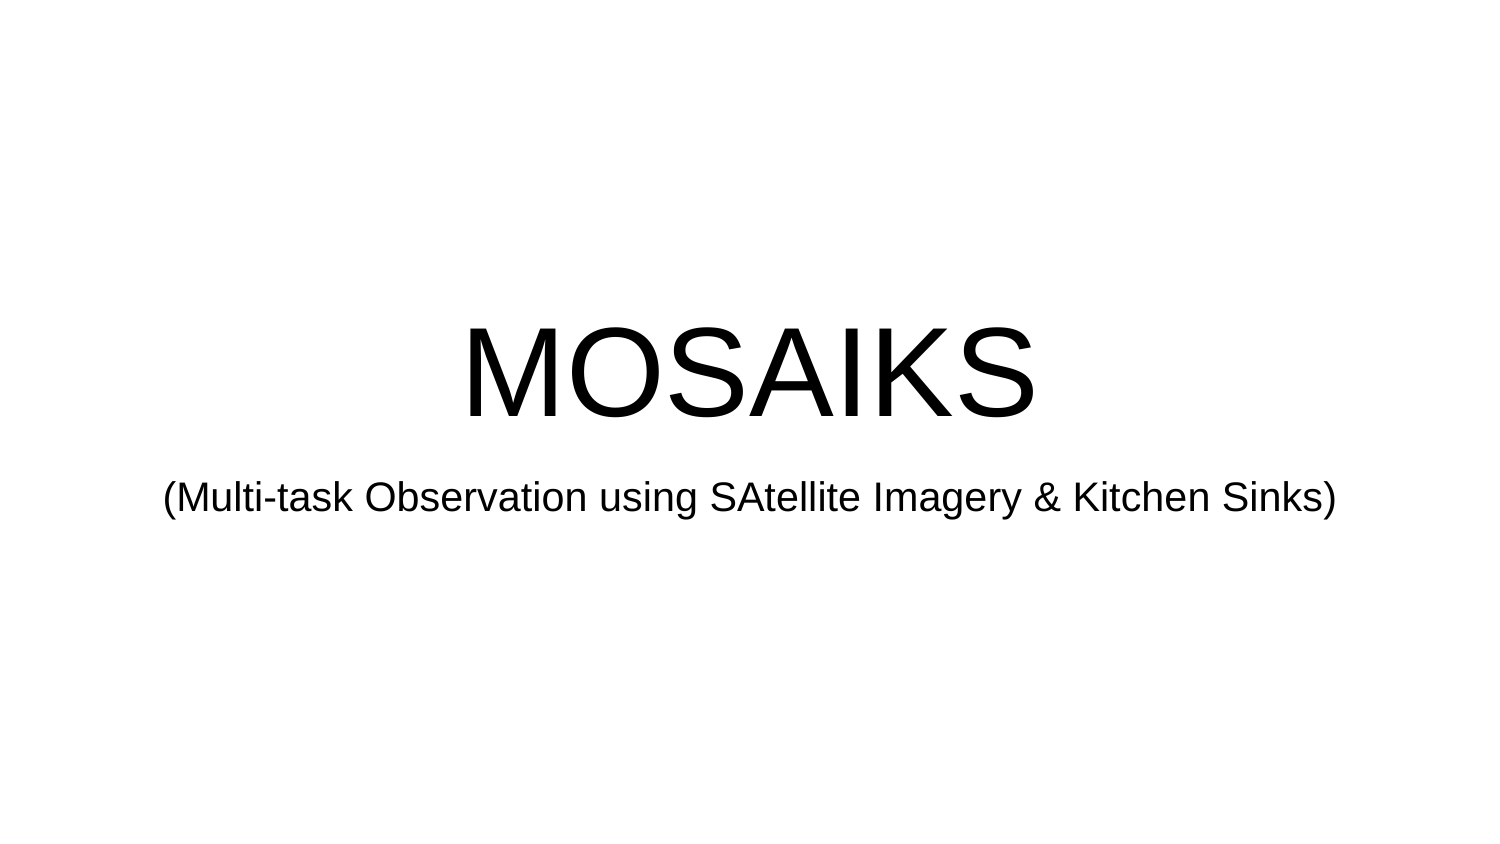

# MOSAIKS
(Multi-task Observation using SAtellite Imagery & Kitchen Sinks)